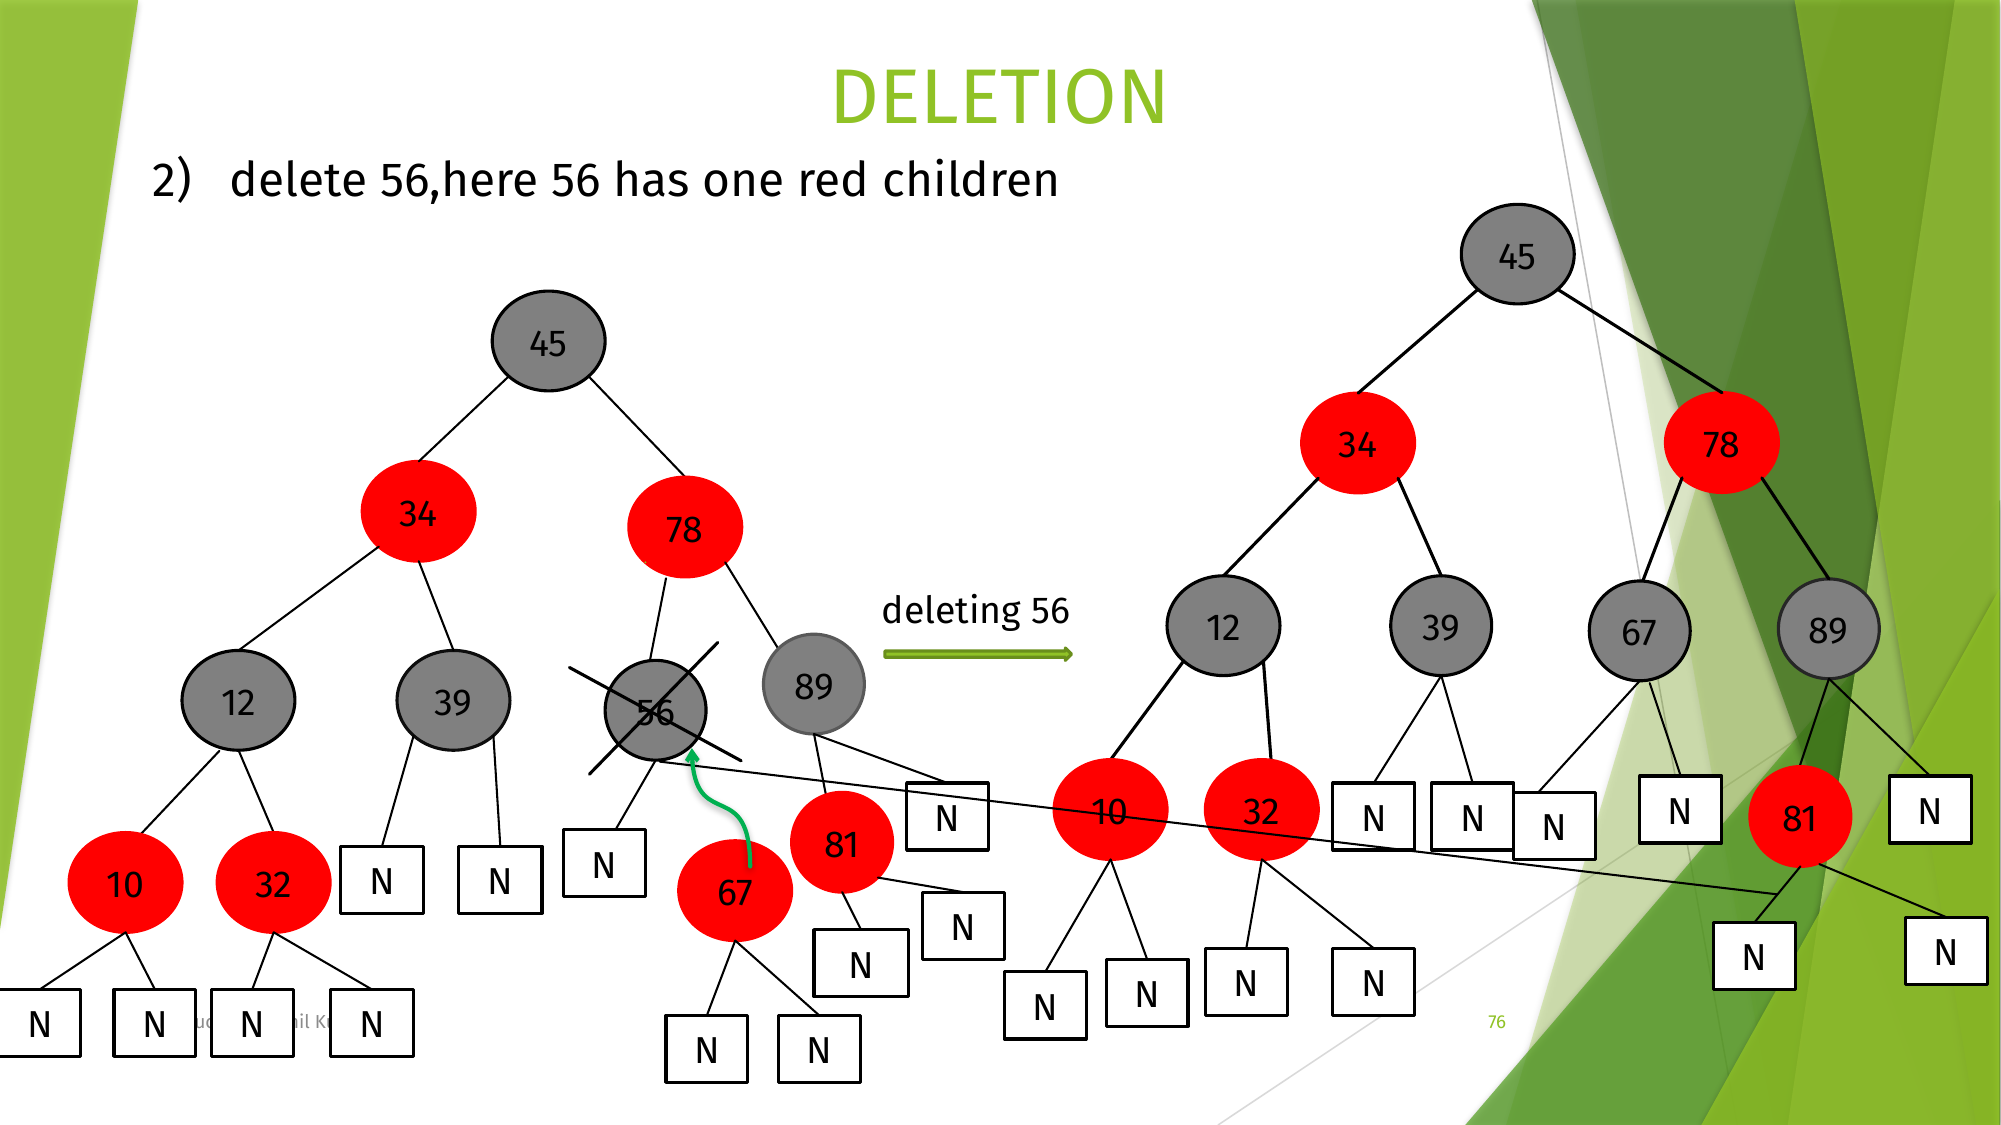

DELETION

       2)   delete 56,here 56 has one red children
#
45
45
78
34
34
78
12
39
   deleting 56
89
67
89

12
39
56

10
32
81
N
N
N
N
N
81
N
N
10
32
67
N
N
N
N
N
N
N
N
N
N
N
N
N
N
Data Structures-T.Anil Kumar
76
N
N